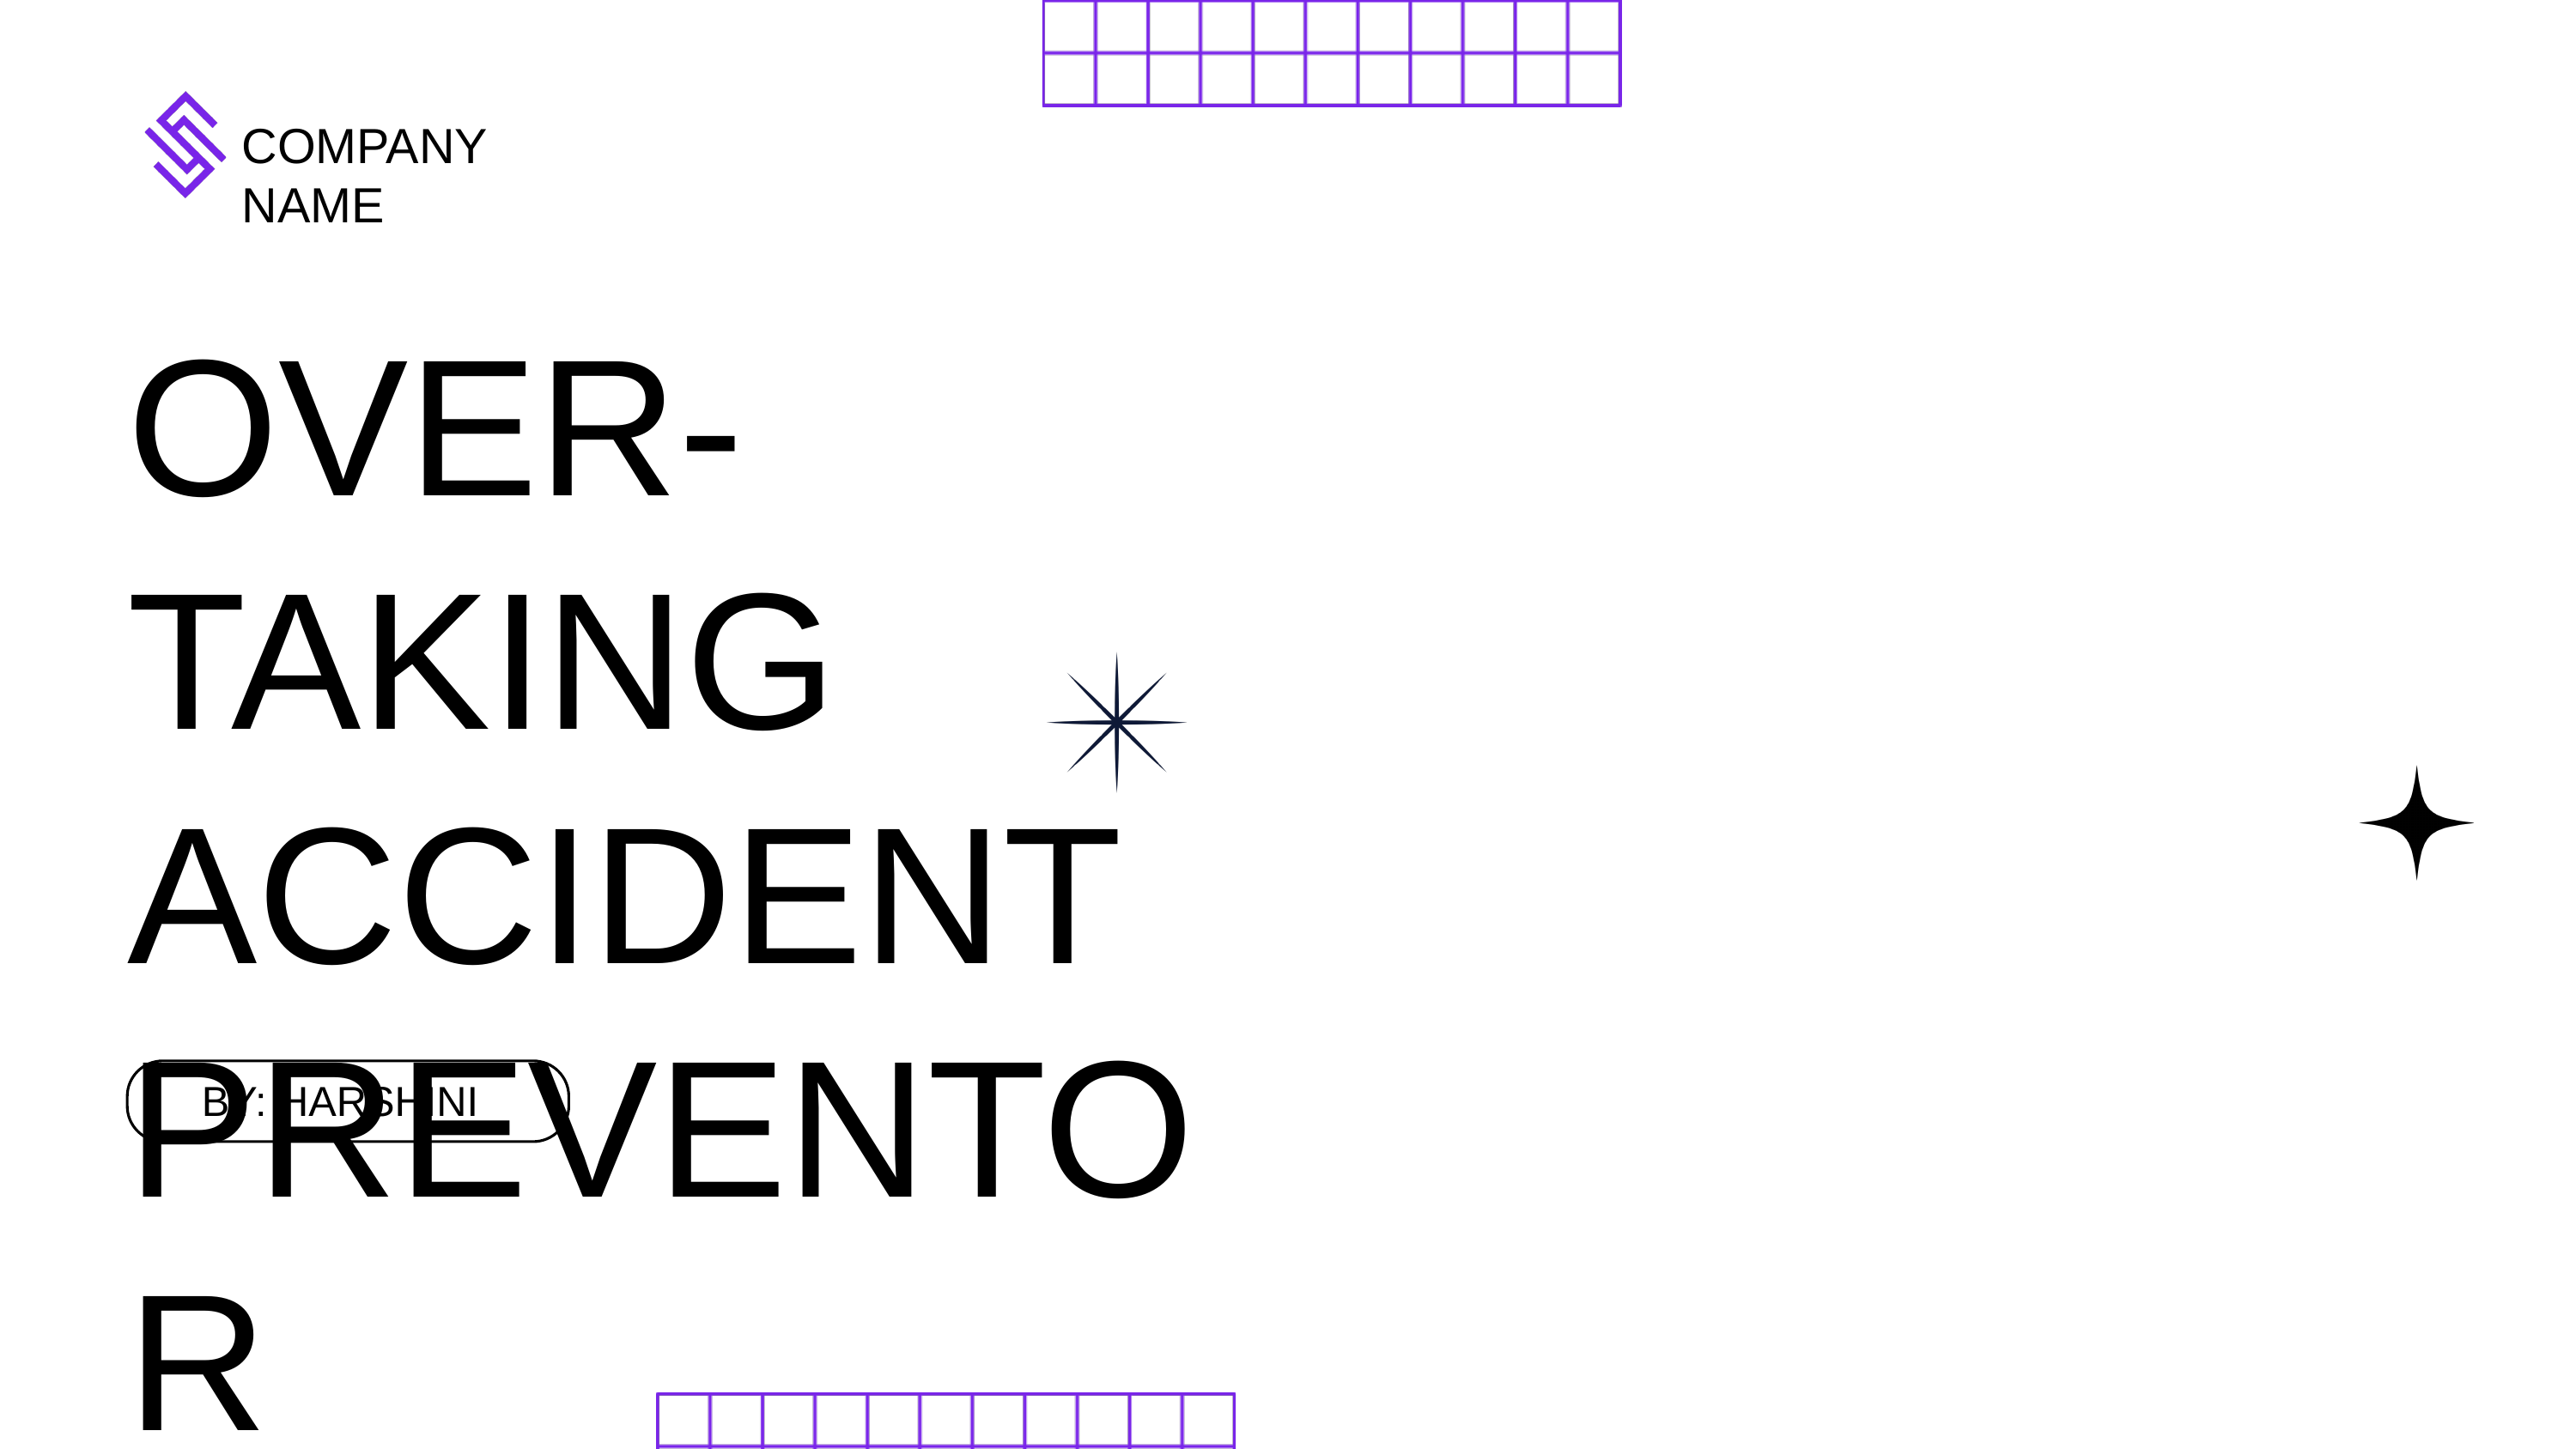

COMPANY NAME
OVER-TAKING
ACCIDENT
PREVENTOR

BY: HARSHINI